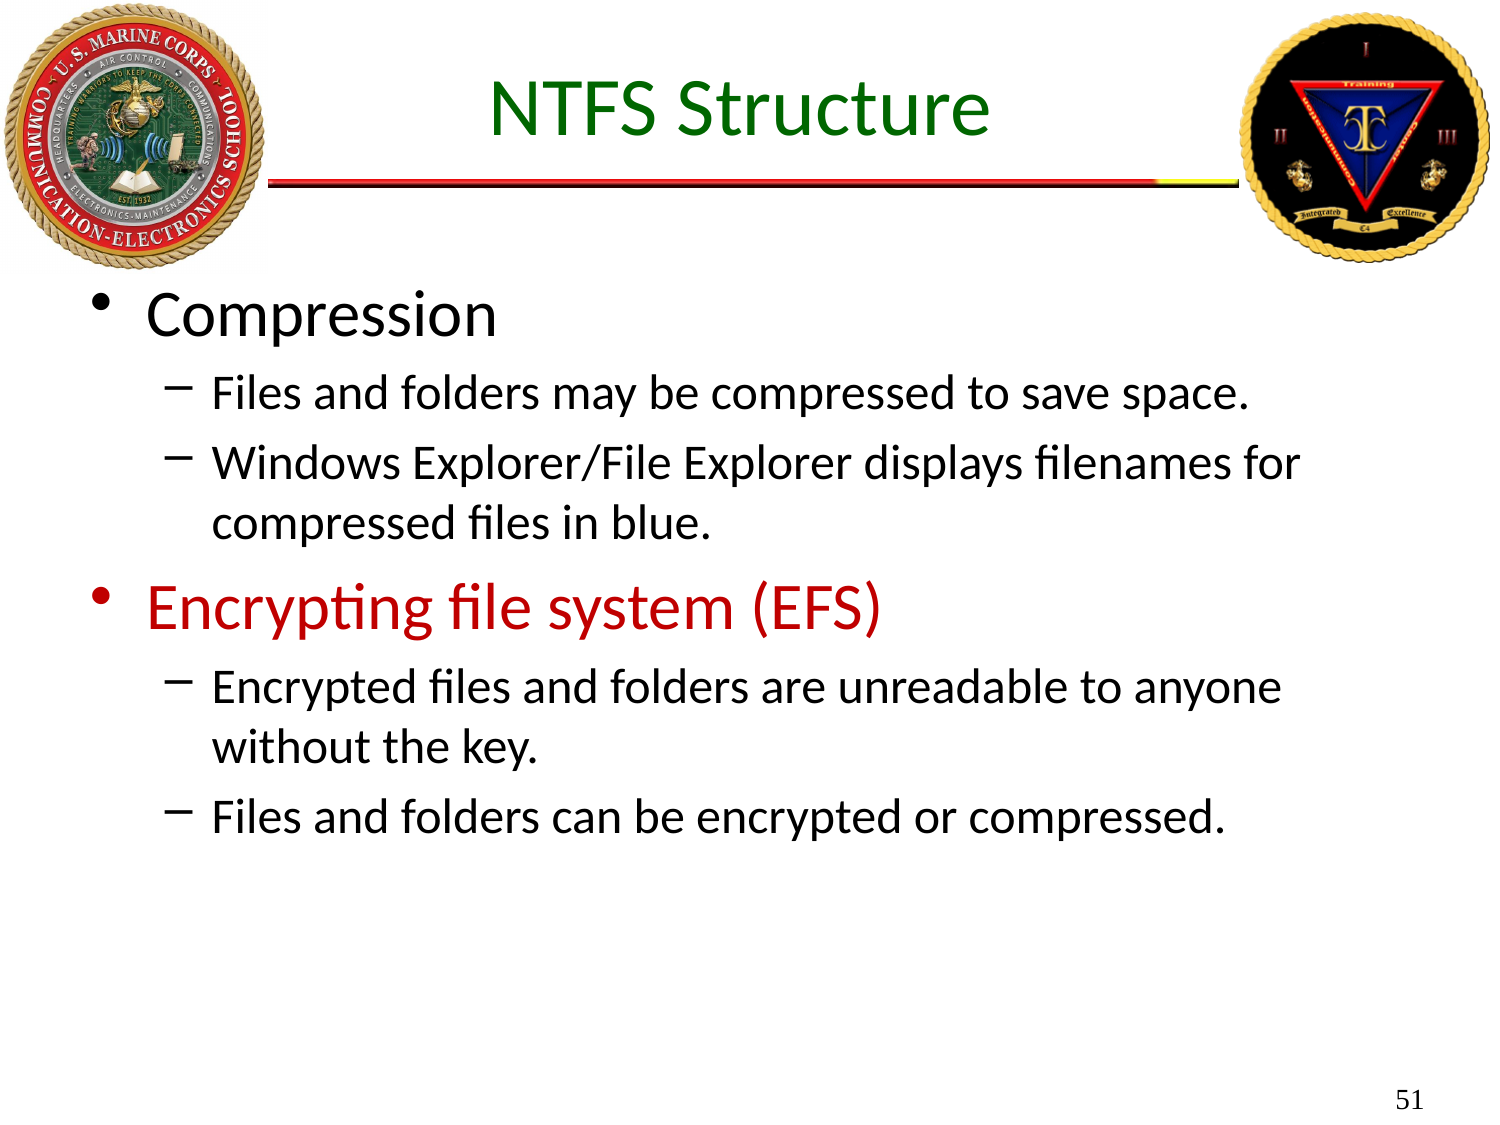

# NTFS Structure
Compression
Files and folders may be compressed to save space.
Windows Explorer/File Explorer displays filenames for compressed files in blue.
Encrypting file system (EFS)
Encrypted files and folders are unreadable to anyone without the key.
Files and folders can be encrypted or compressed.